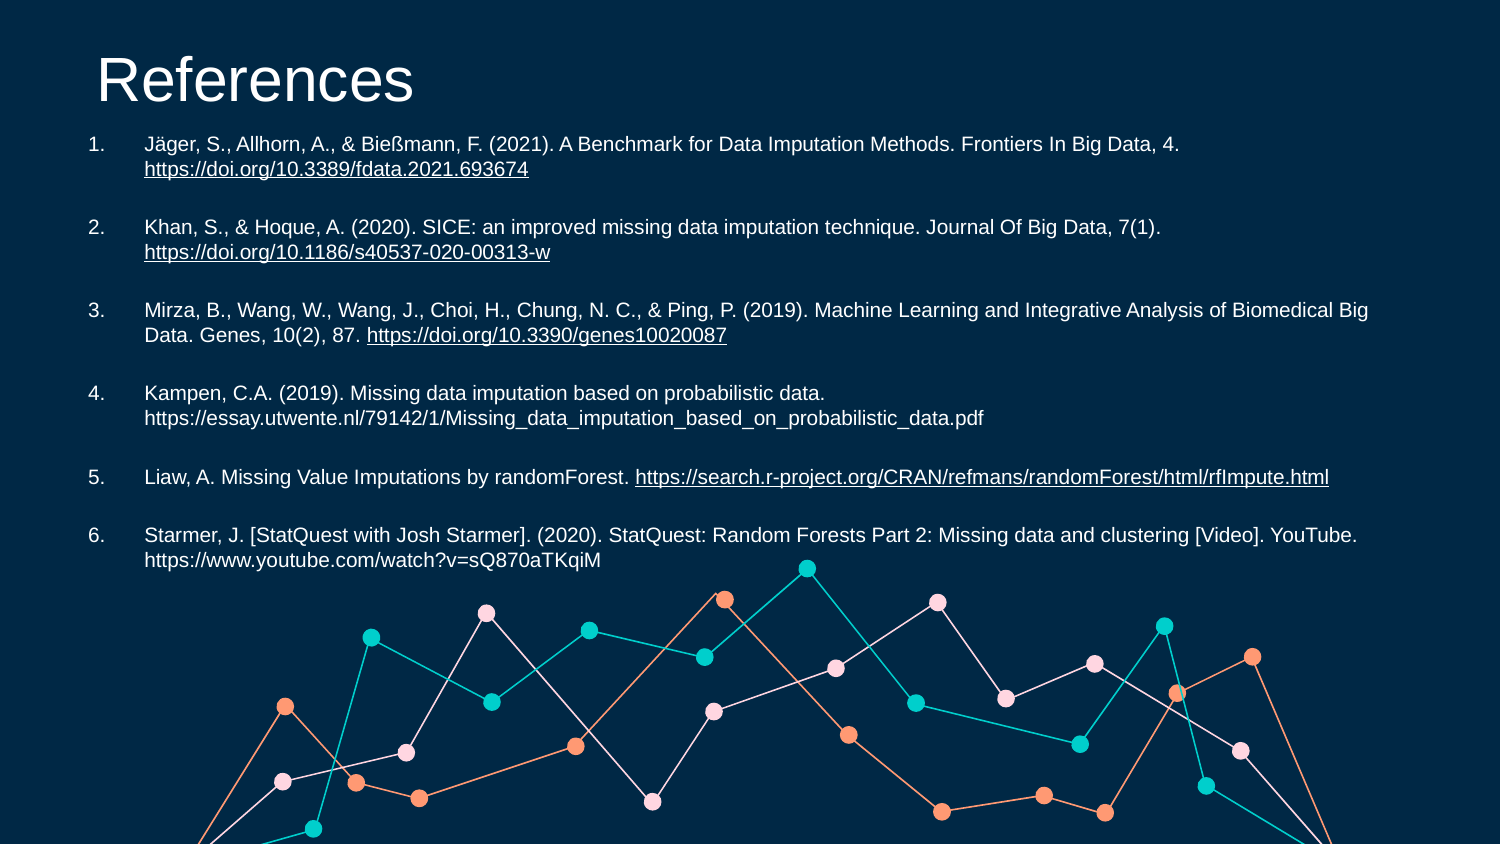

# References
Jäger, S., Allhorn, A., & Bießmann, F. (2021). A Benchmark for Data Imputation Methods. Frontiers In Big Data, 4. https://doi.org/10.3389/fdata.2021.693674
Khan, S., & Hoque, A. (2020). SICE: an improved missing data imputation technique. Journal Of Big Data, 7(1). https://doi.org/10.1186/s40537-020-00313-w
Mirza, B., Wang, W., Wang, J., Choi, H., Chung, N. C., & Ping, P. (2019). Machine Learning and Integrative Analysis of Biomedical Big Data. Genes, 10(2), 87. https://doi.org/10.3390/genes10020087
Kampen, C.A. (2019). Missing data imputation based on probabilistic data. https://essay.utwente.nl/79142/1/Missing_data_imputation_based_on_probabilistic_data.pdf
Liaw, A. Missing Value Imputations by randomForest. https://search.r-project.org/CRAN/refmans/randomForest/html/rfImpute.html
Starmer, J. [StatQuest with Josh Starmer]. (2020). StatQuest: Random Forests Part 2: Missing data and clustering [Video]. YouTube. https://www.youtube.com/watch?v=sQ870aTKqiM